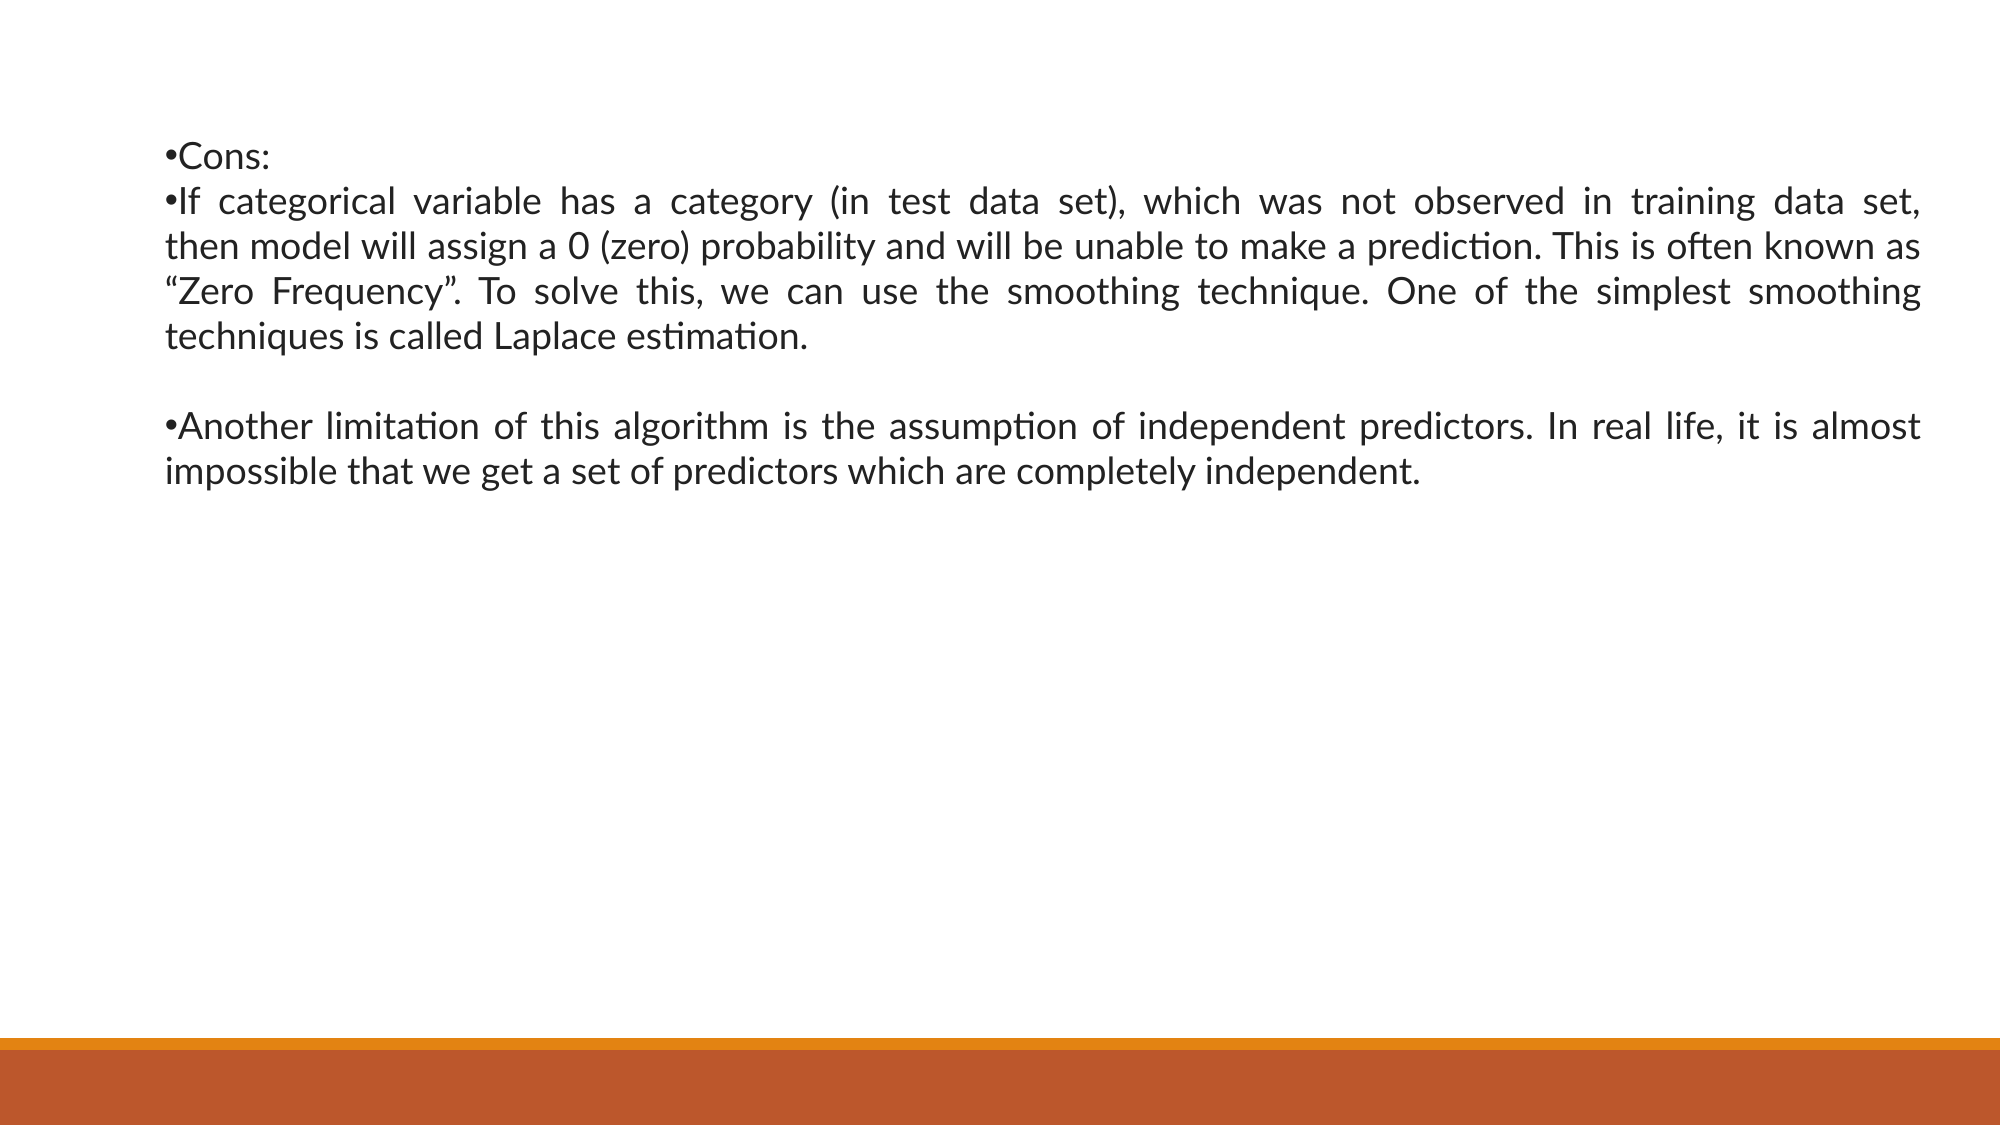

Cons:
If categorical variable has a category (in test data set), which was not observed in training data set, then model will assign a 0 (zero) probability and will be unable to make a prediction. This is often known as “Zero Frequency”. To solve this, we can use the smoothing technique. One of the simplest smoothing techniques is called Laplace estimation.

Another limitation of this algorithm is the assumption of independent predictors. In real life, it is almost impossible that we get a set of predictors which are completely independent.